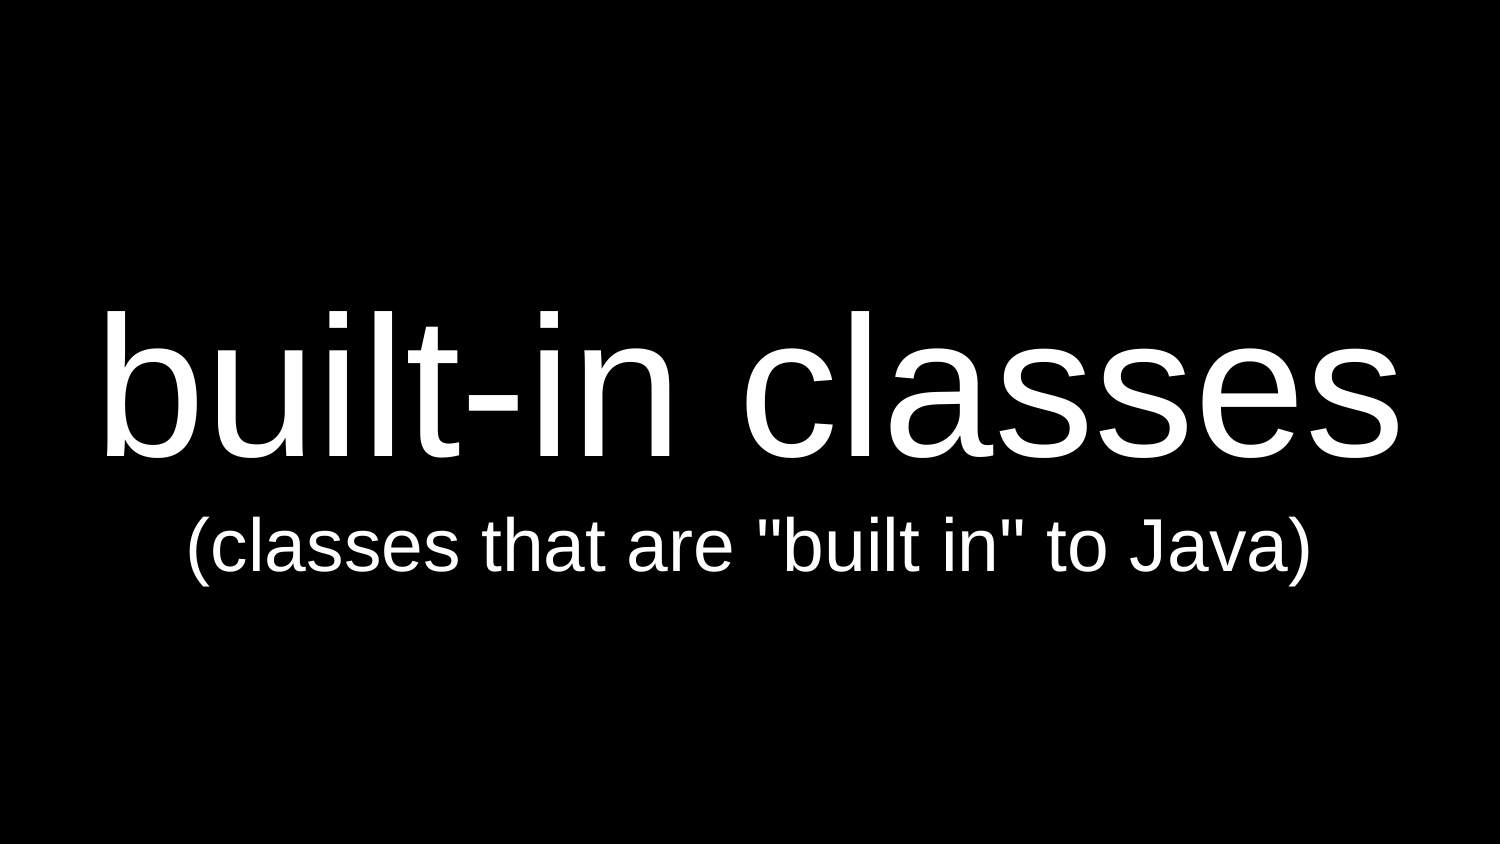

# built-in classes (classes that are "built in" to Java)